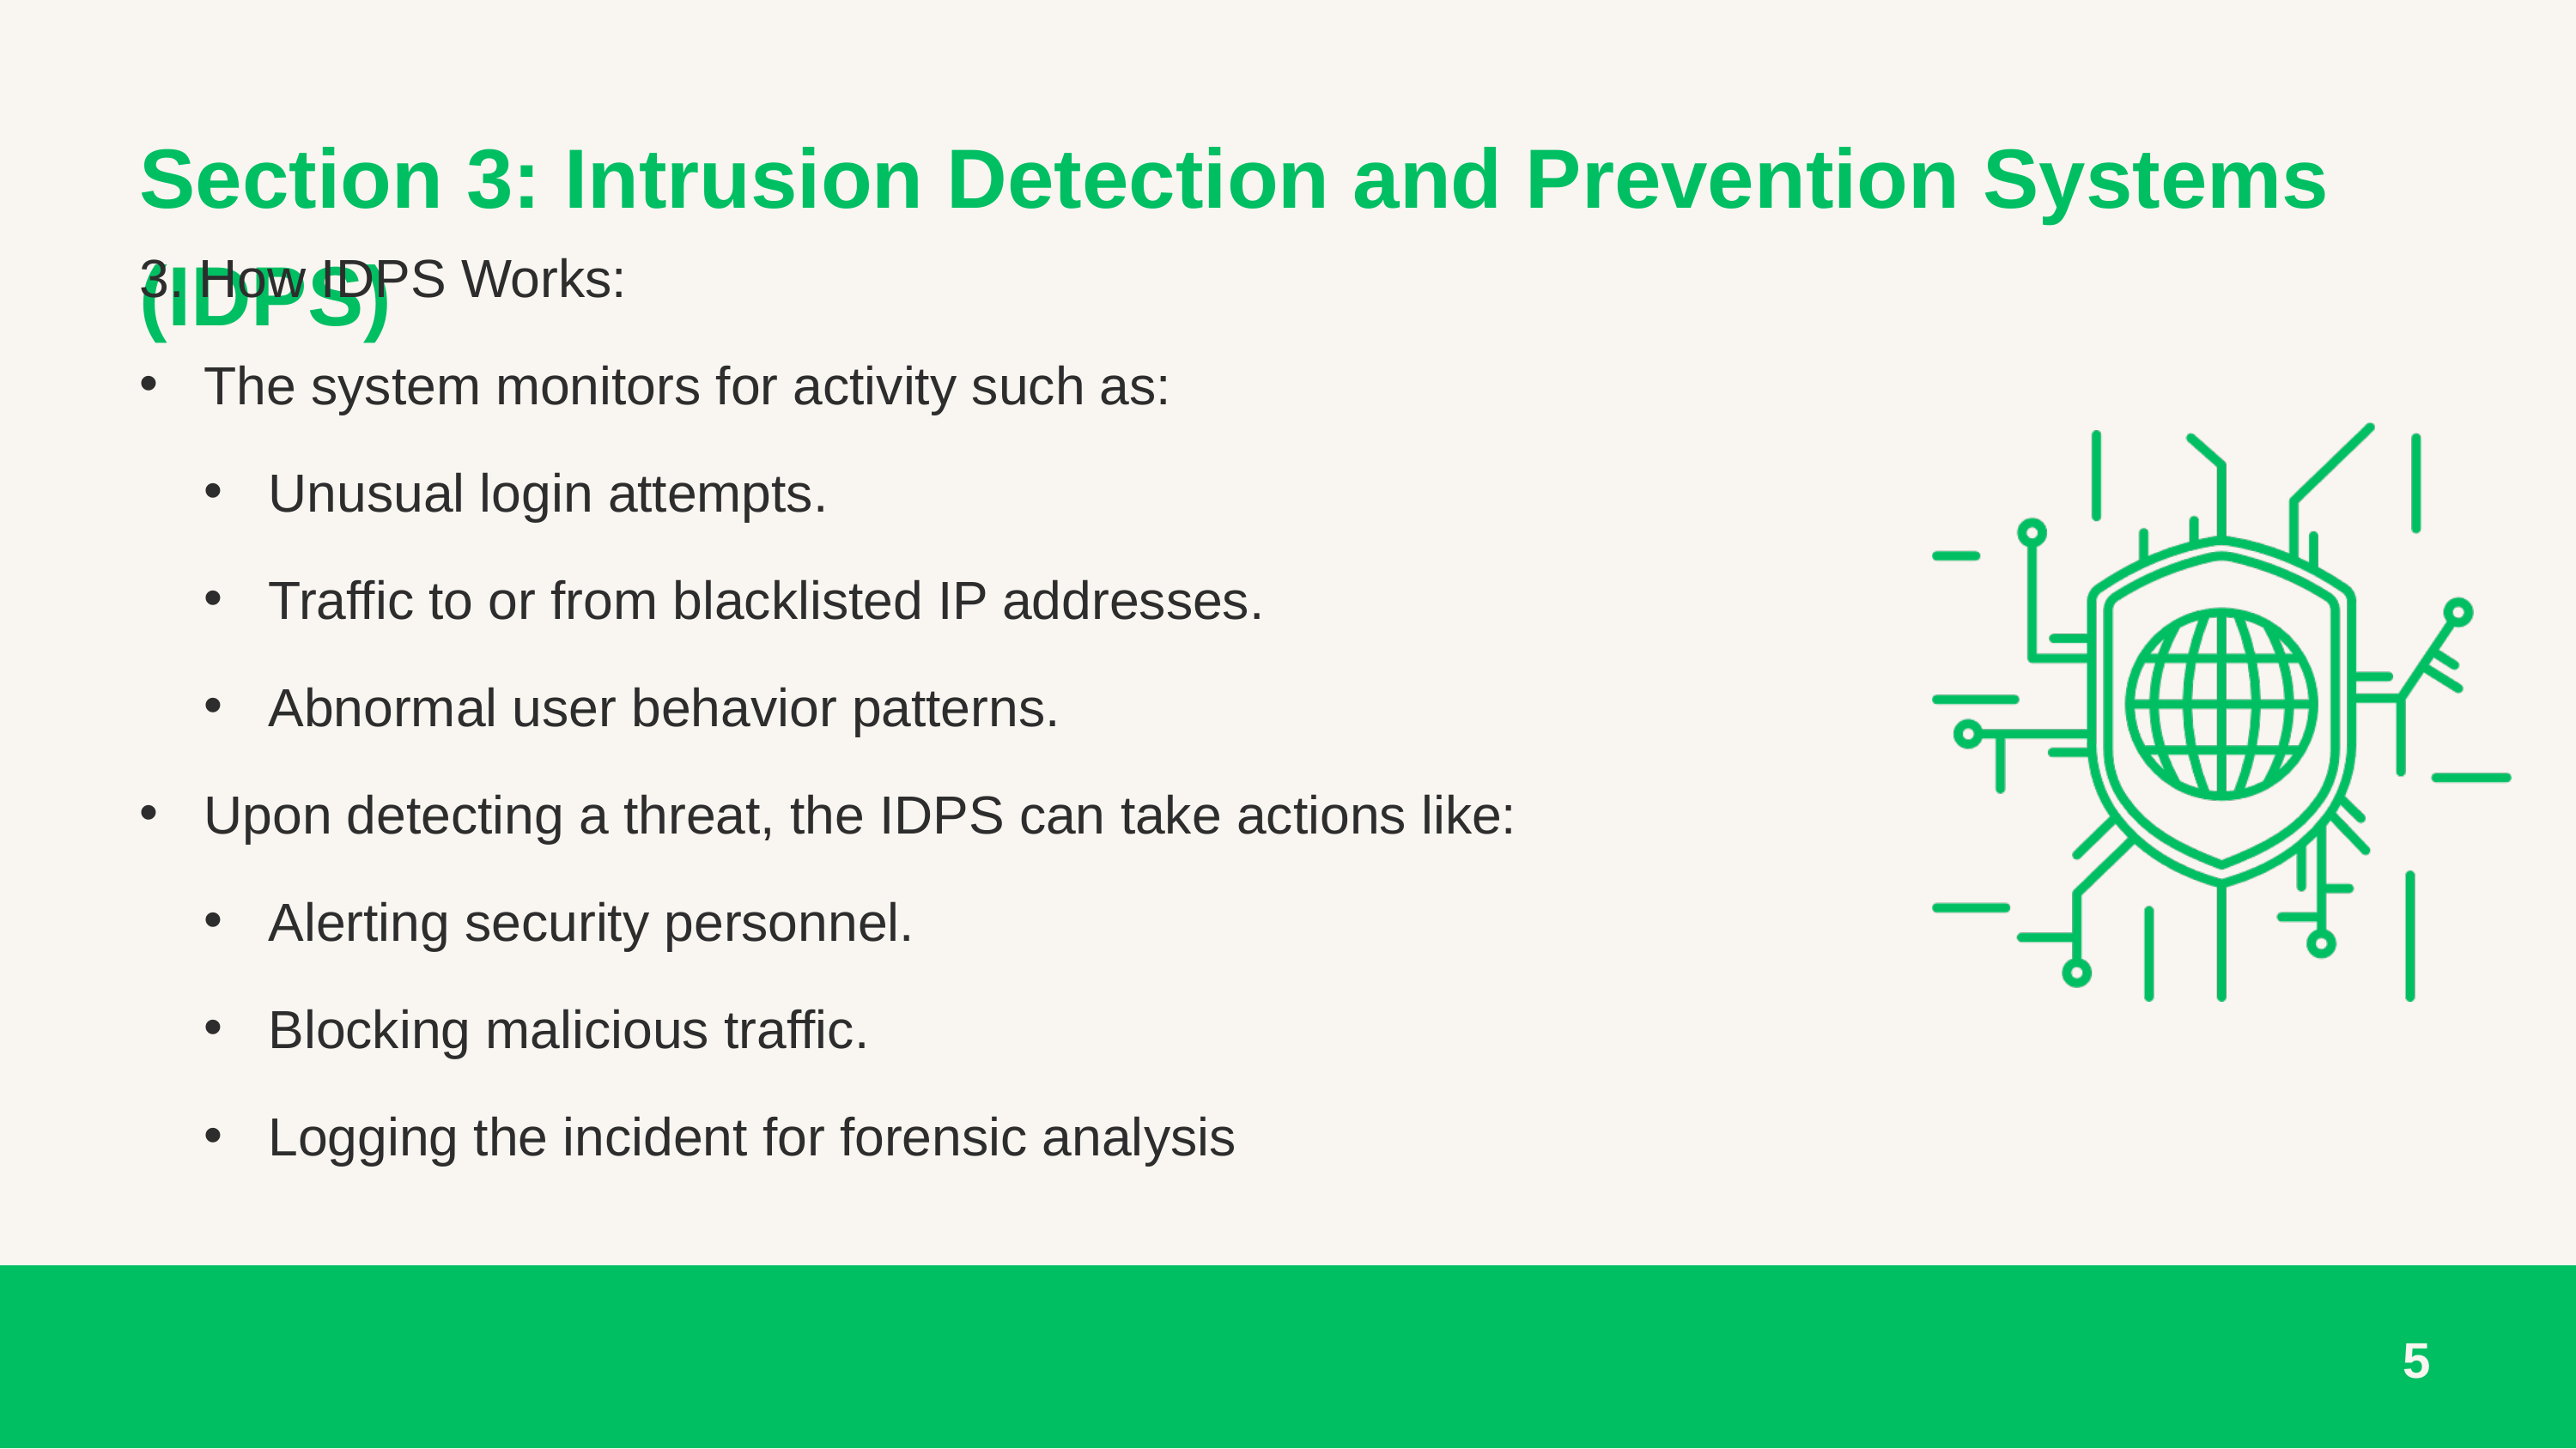

Section 3: Intrusion Detection and Prevention Systems (IDPS)
3. How IDPS Works:
The system monitors for activity such as:
Unusual login attempts.
Traffic to or from blacklisted IP addresses.
Abnormal user behavior patterns.
Upon detecting a threat, the IDPS can take actions like:
Alerting security personnel.
Blocking malicious traffic.
Logging the incident for forensic analysis

5